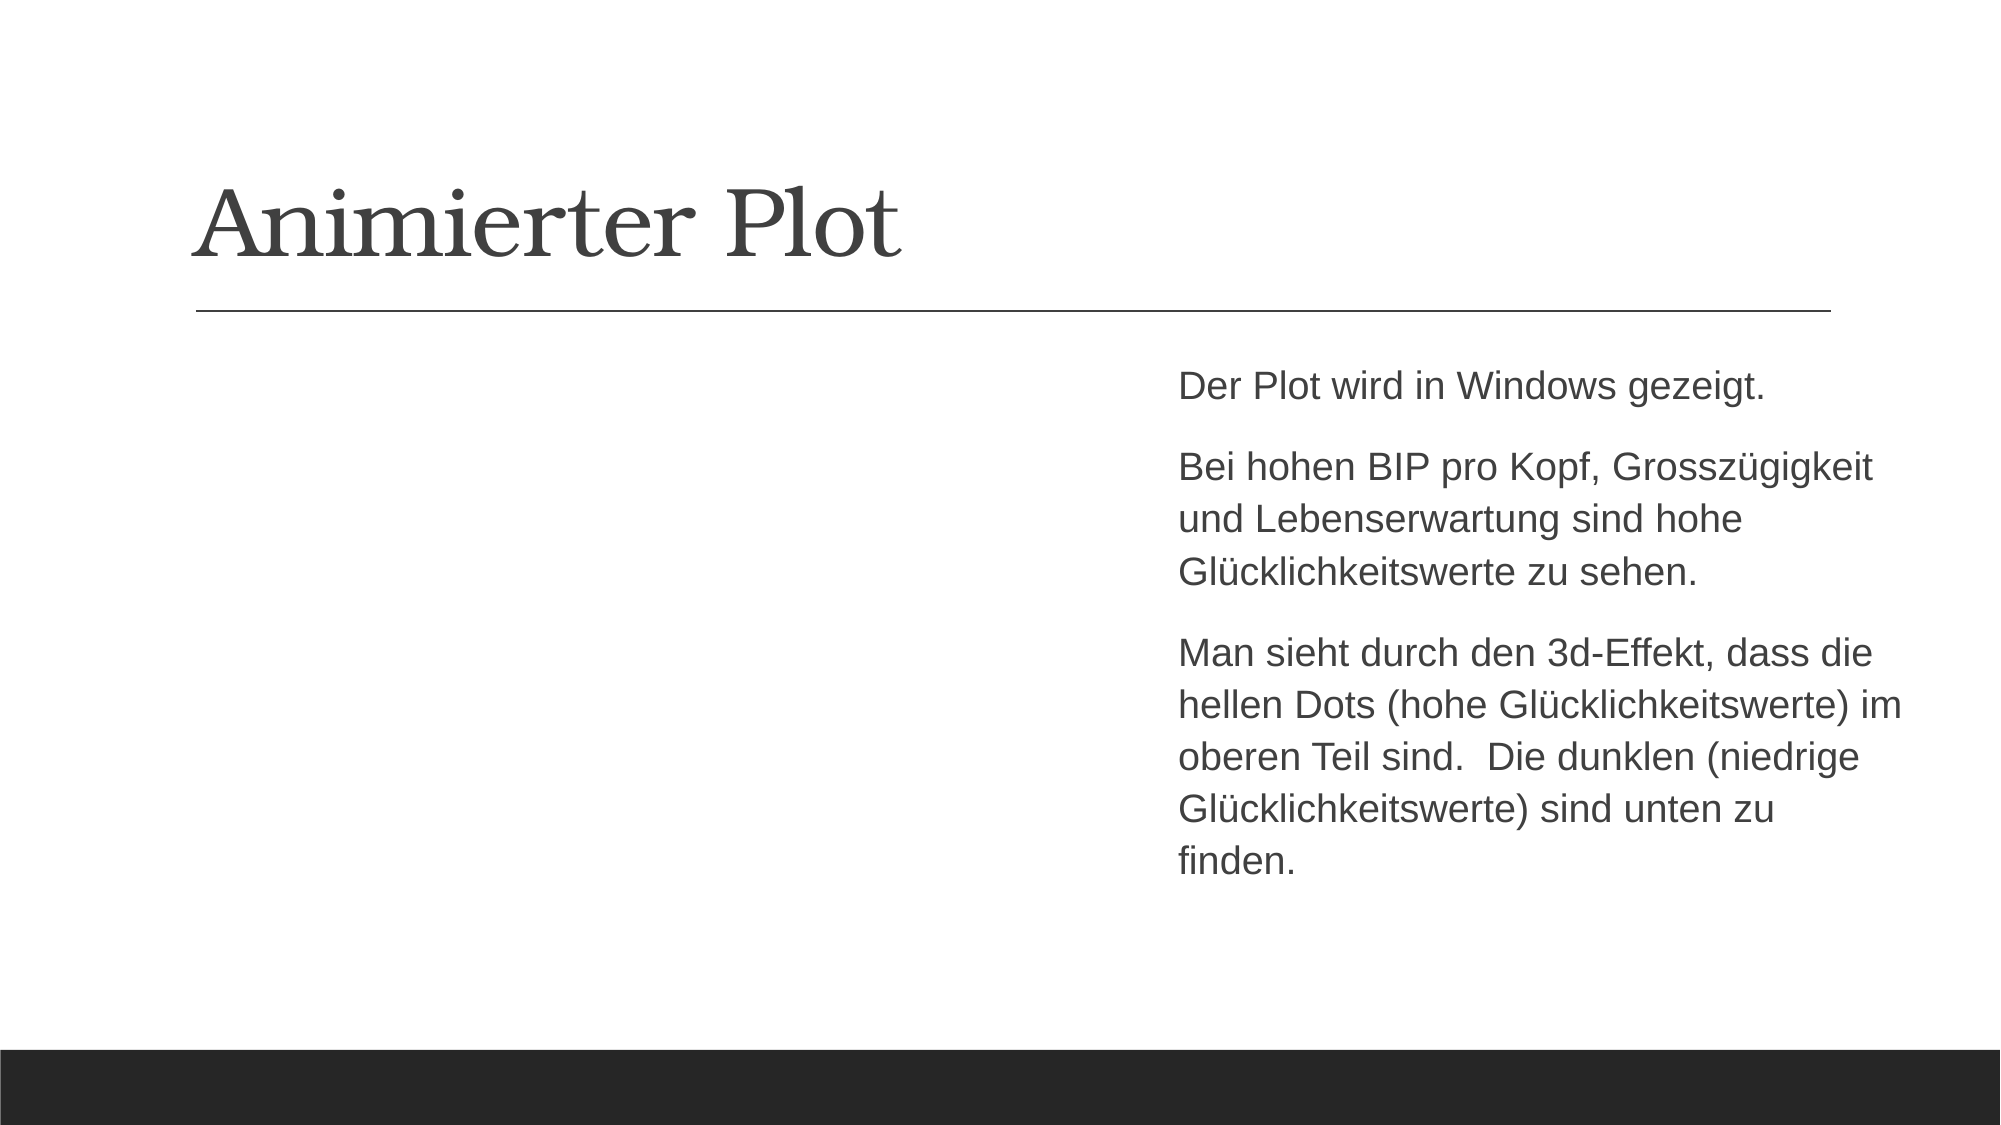

# Animierter Plot

Der Plot wird in Windows gezeigt.
Bei hohen BIP pro Kopf, Grosszügigkeit und Lebenserwartung sind hohe Glücklichkeitswerte zu sehen.
Man sieht durch den 3d-Effekt, dass die hellen Dots (hohe Glücklichkeitswerte) im oberen Teil sind.  Die dunklen (niedrige Glücklichkeitswerte) sind unten zu finden.